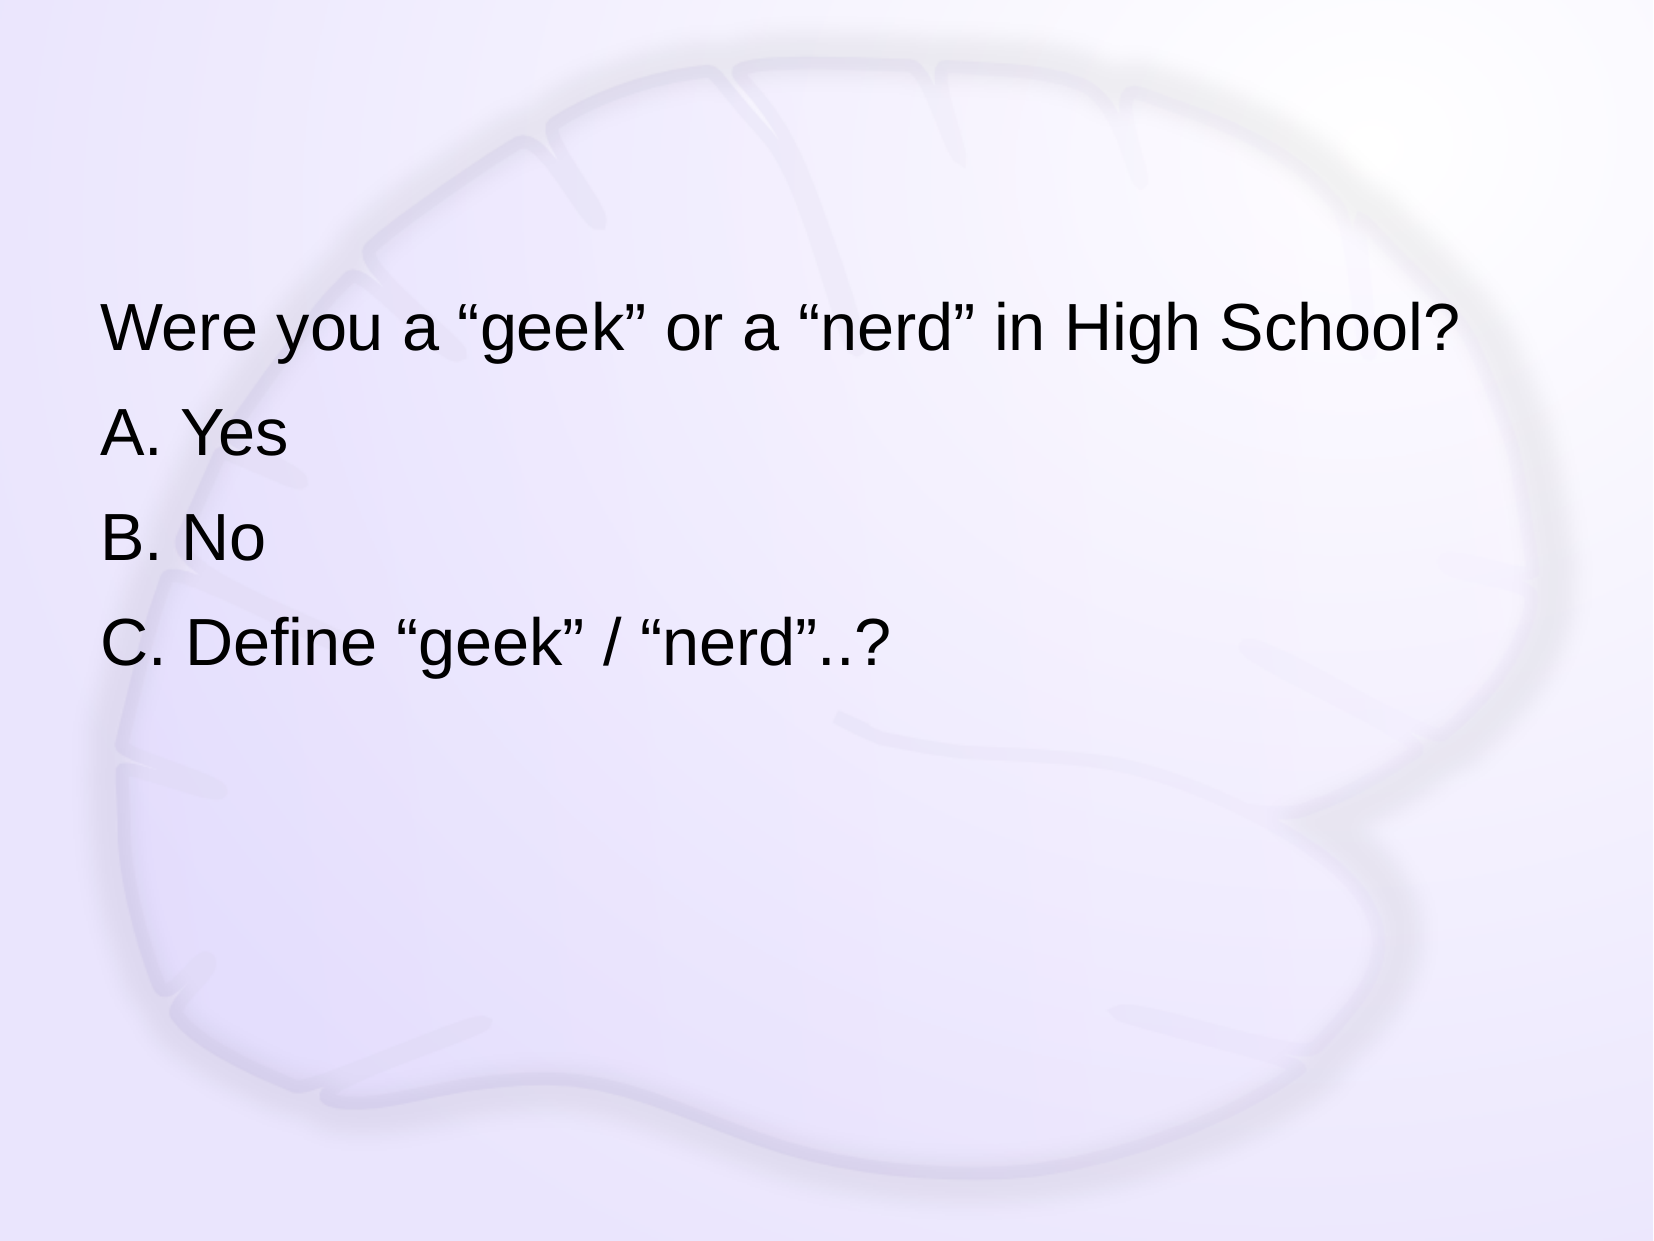

Were you a “geek” or a “nerd” in High School?
A. Yes
B. No
C. Define “geek” / “nerd”..?